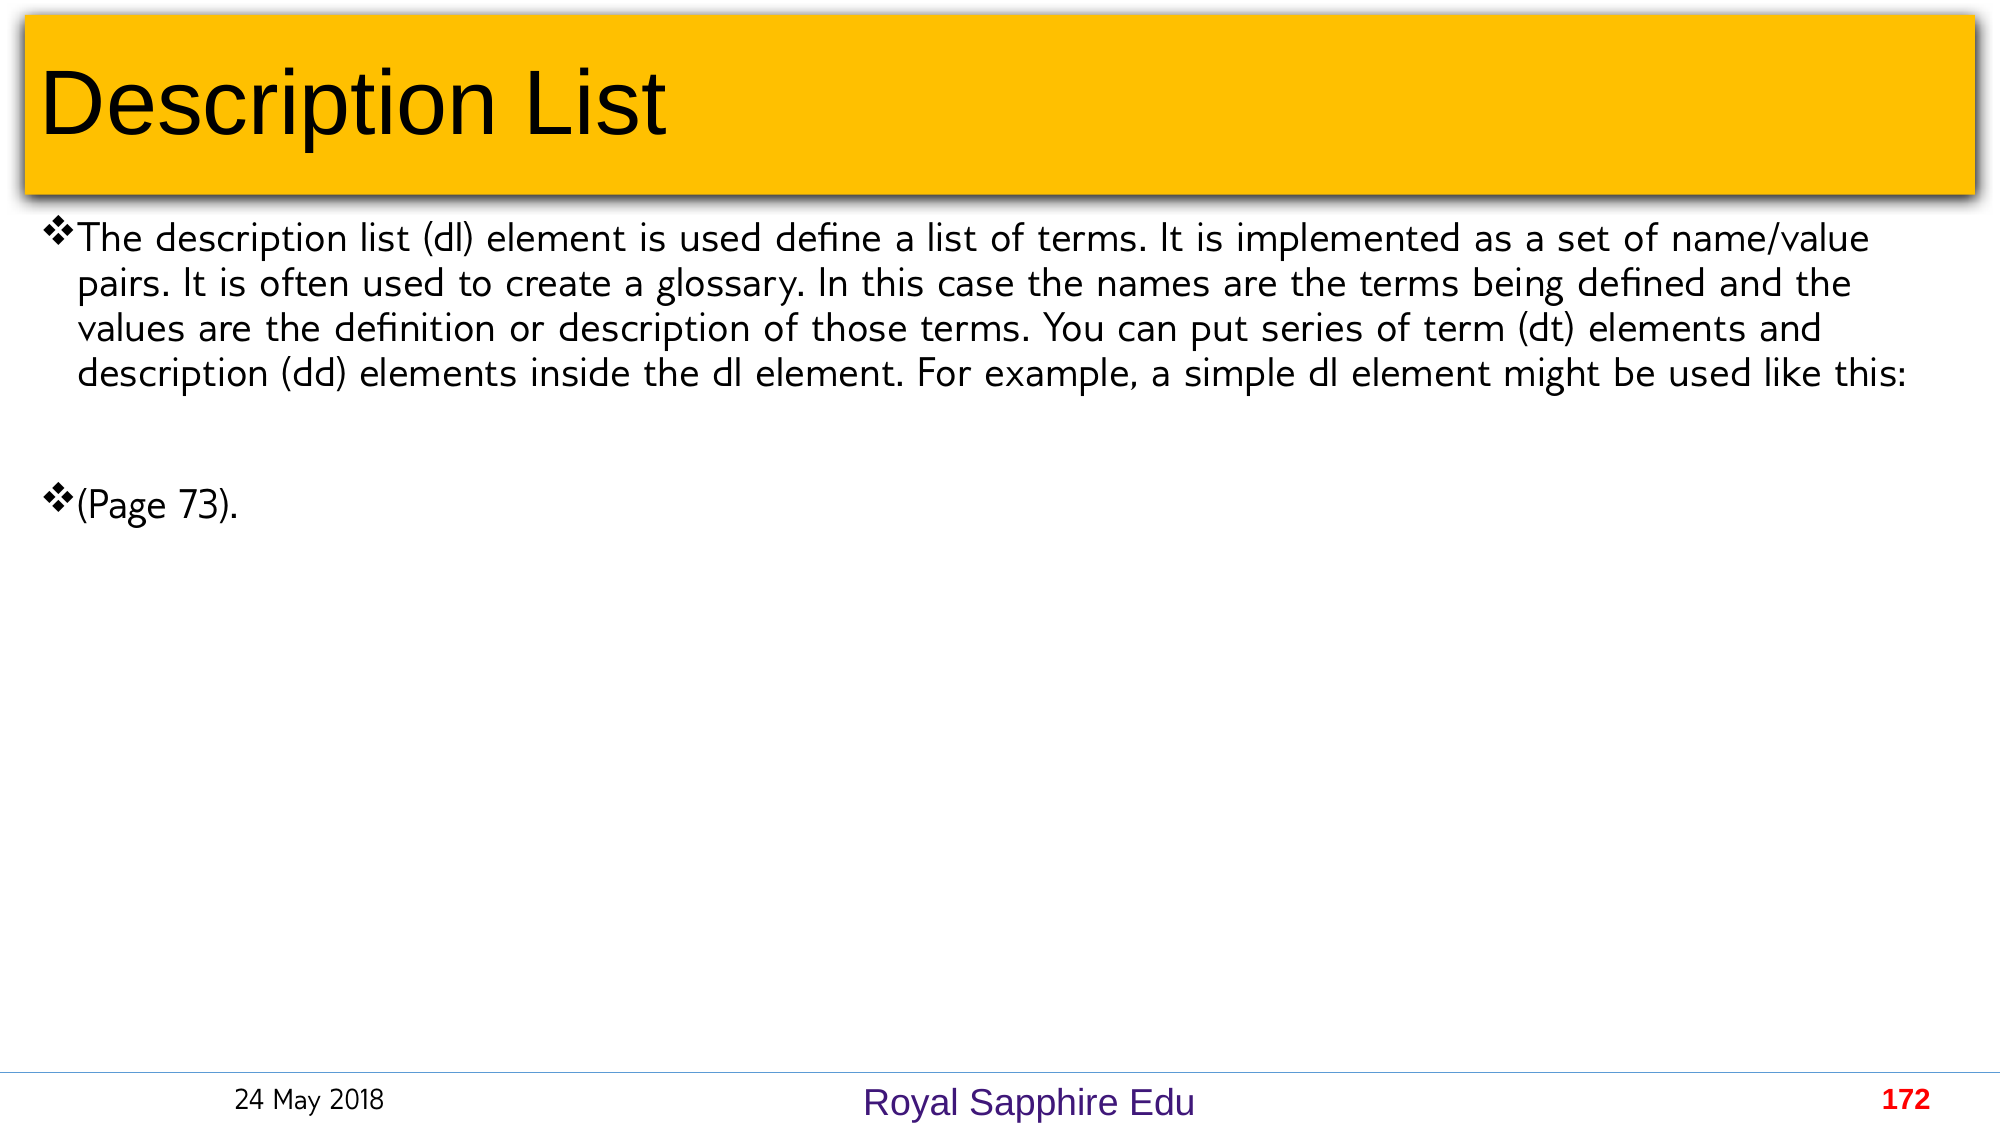

# Description List
The description list (dl) element is used define a list of terms. It is implemented as a set of name/value pairs. It is often used to create a glossary. In this case the names are the terms being defined and the values are the definition or description of those terms. You can put series of term (dt) elements and description (dd) elements inside the dl element. For example, a simple dl element might be used like this:

(Page 73).
24 May 2018
172